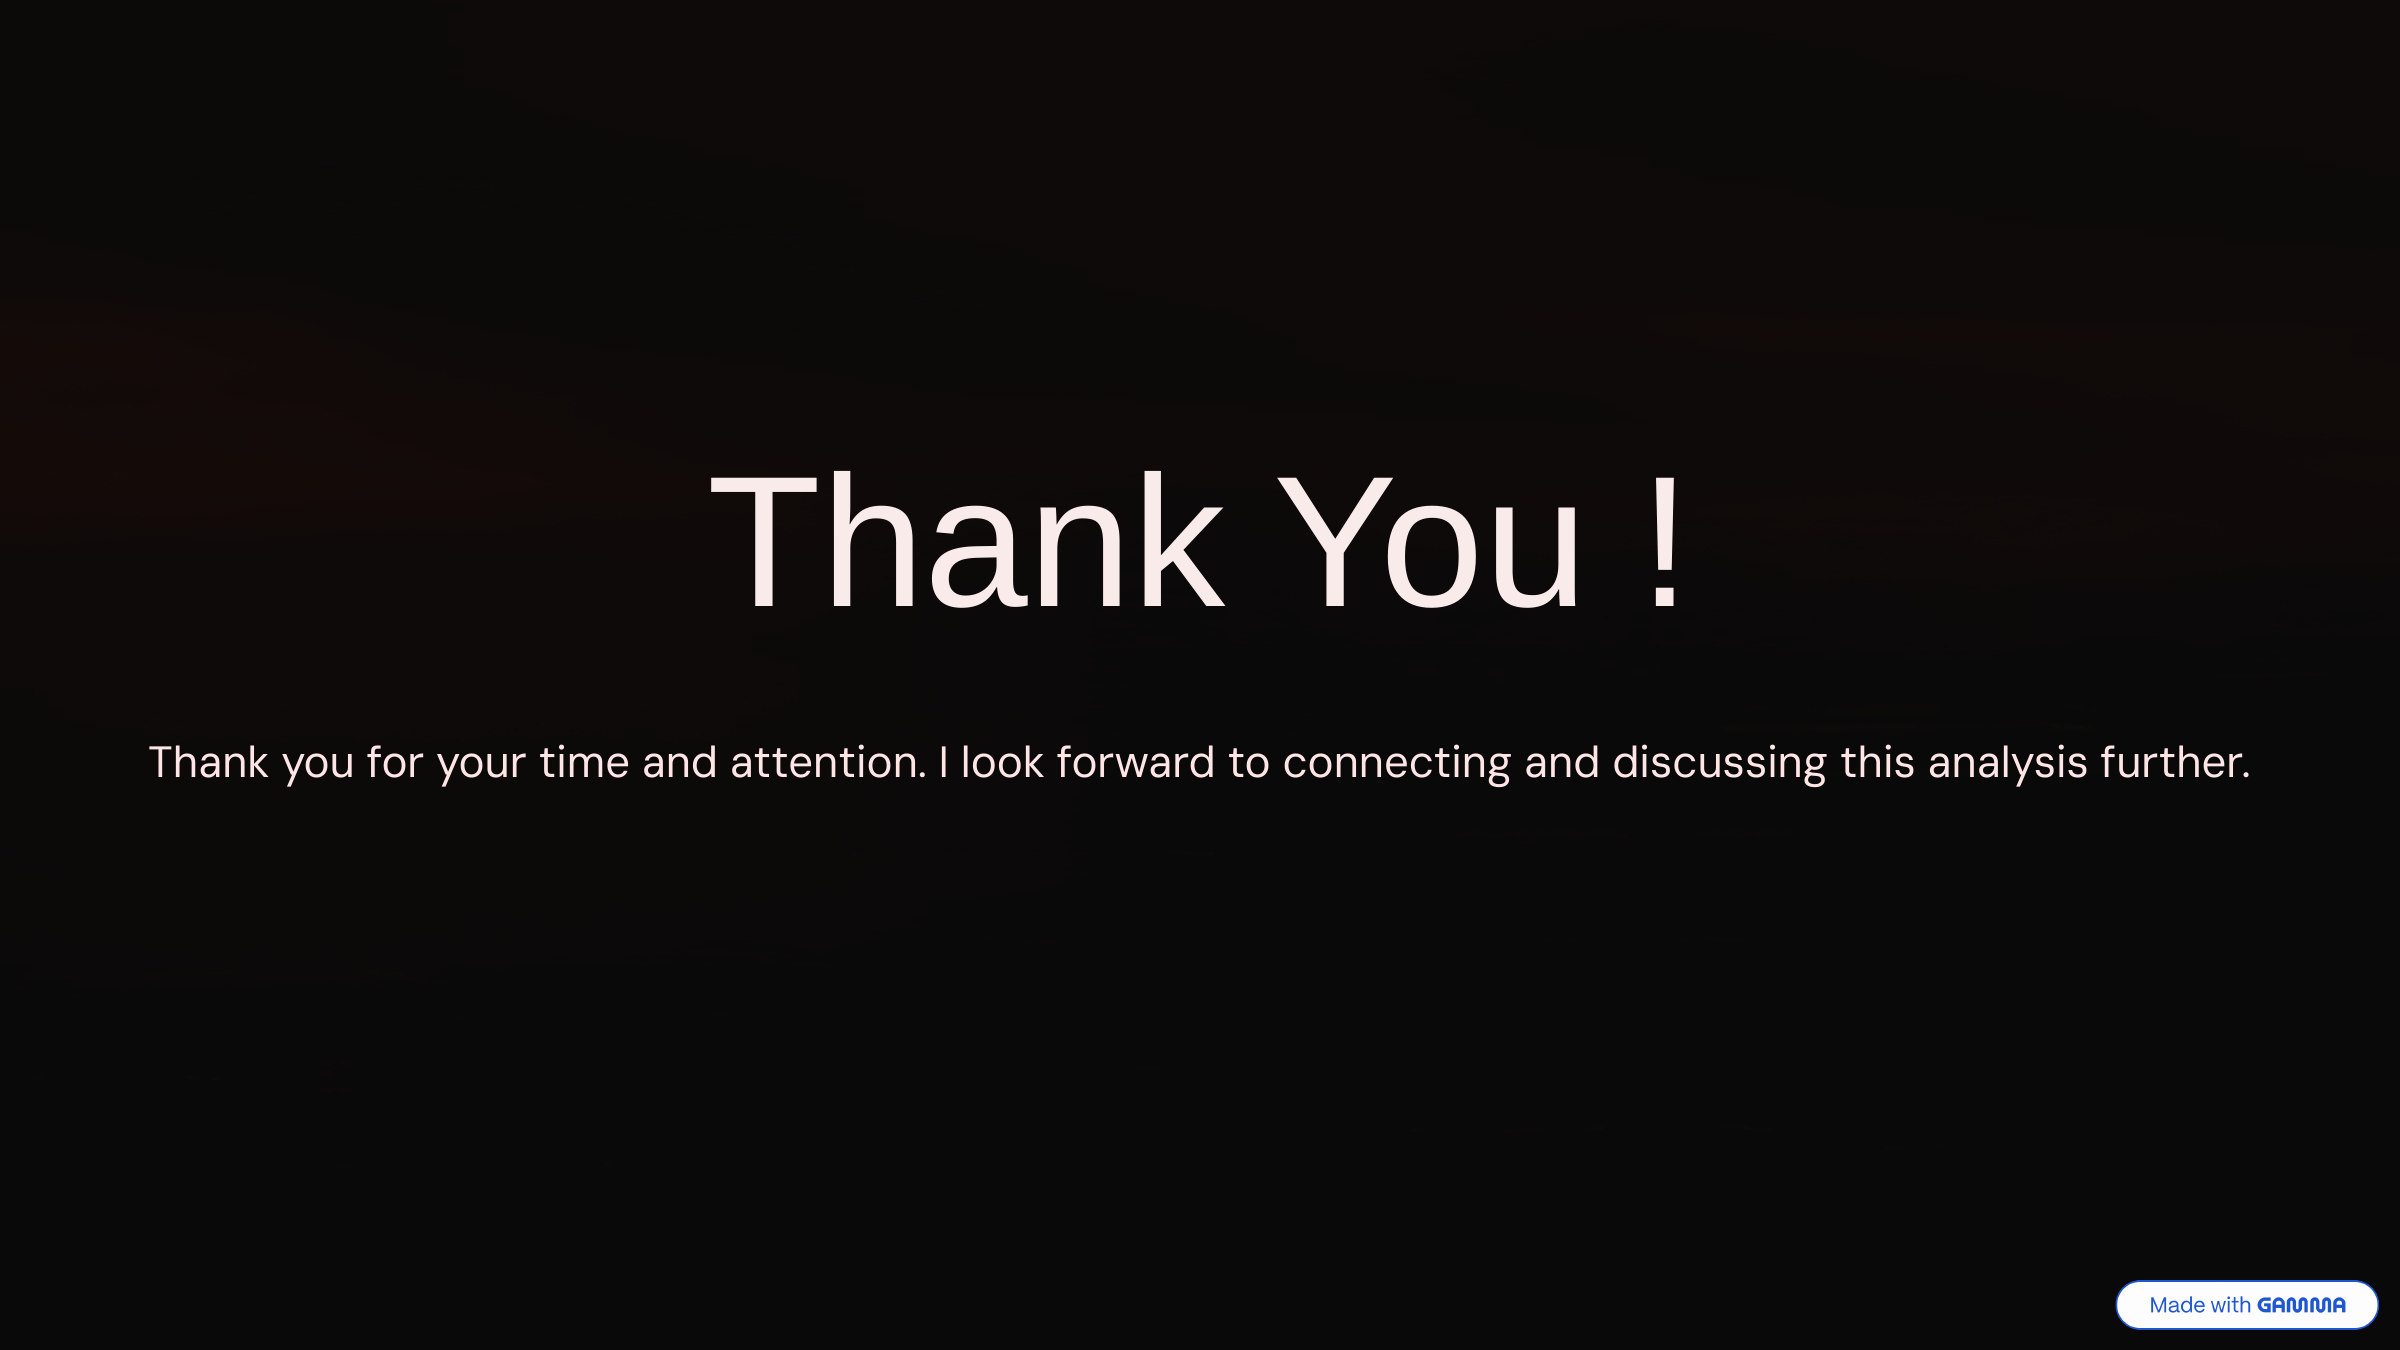

Thank You !
Thank you for your time and attention. I look forward to connecting and discussing this analysis further.